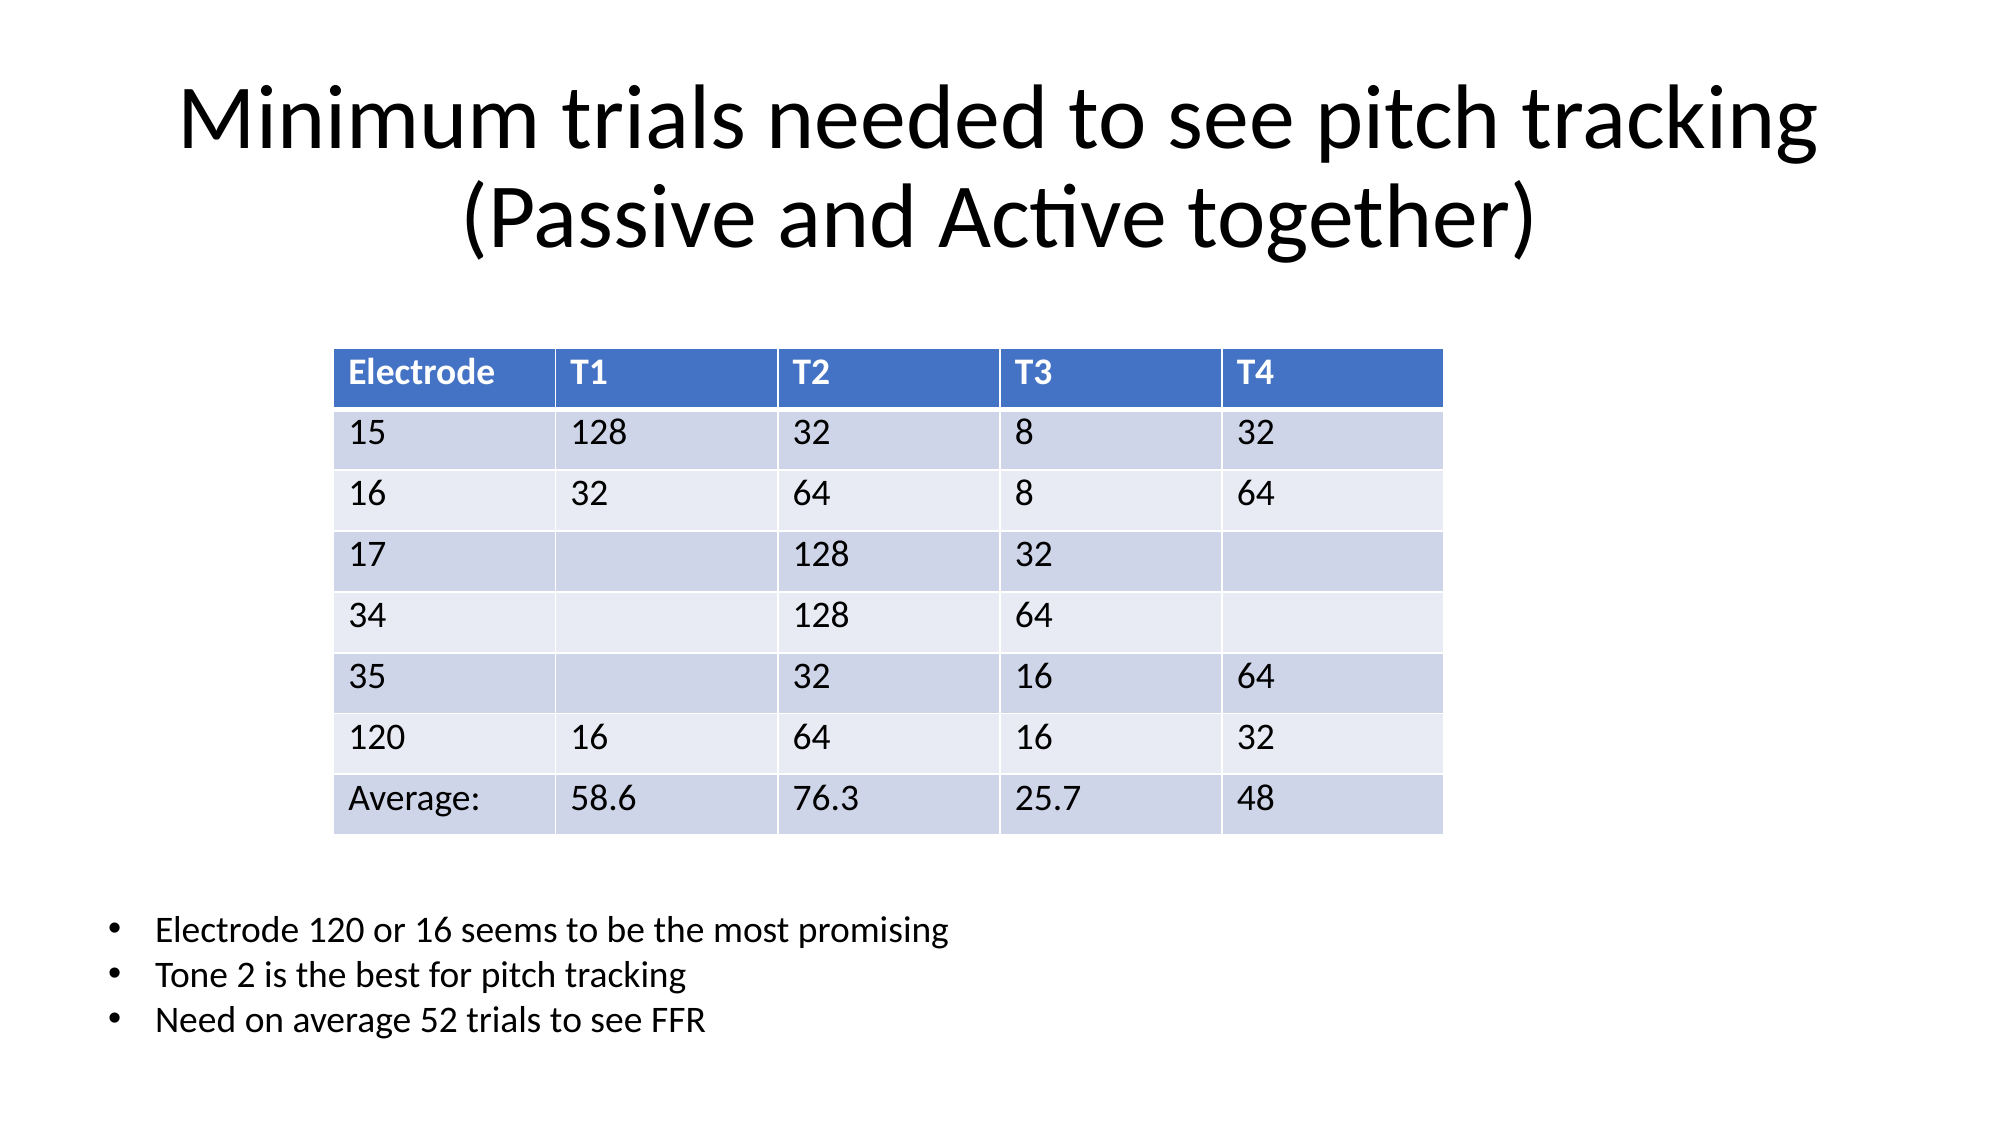

# Minimum trials needed to see pitch tracking (Passive and Active together)
| Electrode | T1 | T2 | T3 | T4 |
| --- | --- | --- | --- | --- |
| 15 | 128 | 32 | 8 | 32 |
| 16 | 32 | 64 | 8 | 64 |
| 17 |  | 128 | 32 |  |
| 34 |  | 128 | 64 |  |
| 35 |  | 32 | 16 | 64 |
| 120 | 16 | 64 | 16 | 32 |
| Average: | 58.6 | 76.3 | 25.7 | 48 |
Electrode 120 or 16 seems to be the most promising
Tone 2 is the best for pitch tracking
Need on average 52 trials to see FFR